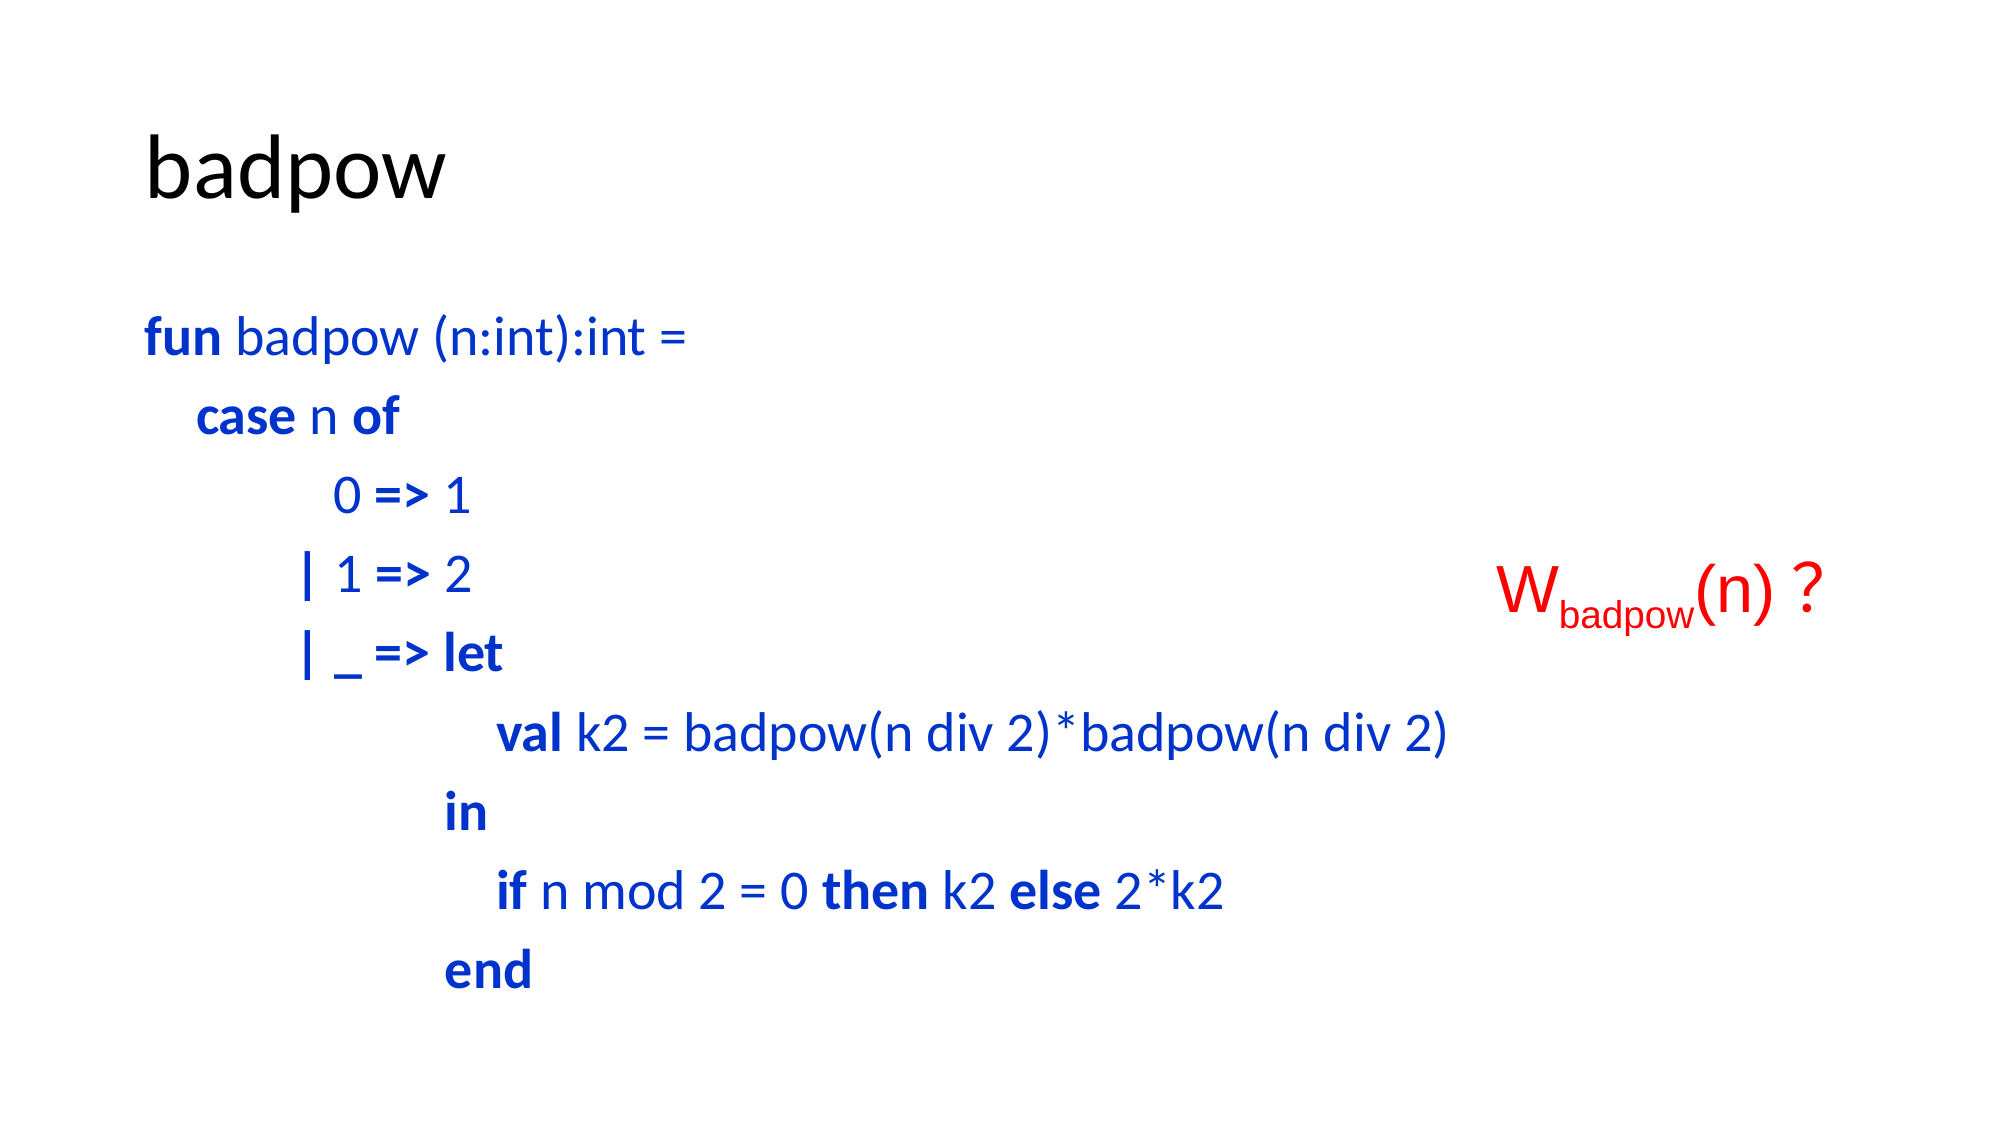

badpow
fun badpow (n:int):int =
    case n of
	   0 => 1
	| 1 => 2
	| _ => let
		    val k2 = badpow(n div 2)*badpow(n div 2)
		in
		    if n mod 2 = 0 then k2 else 2*k2
		end
Wbadpow(n)？